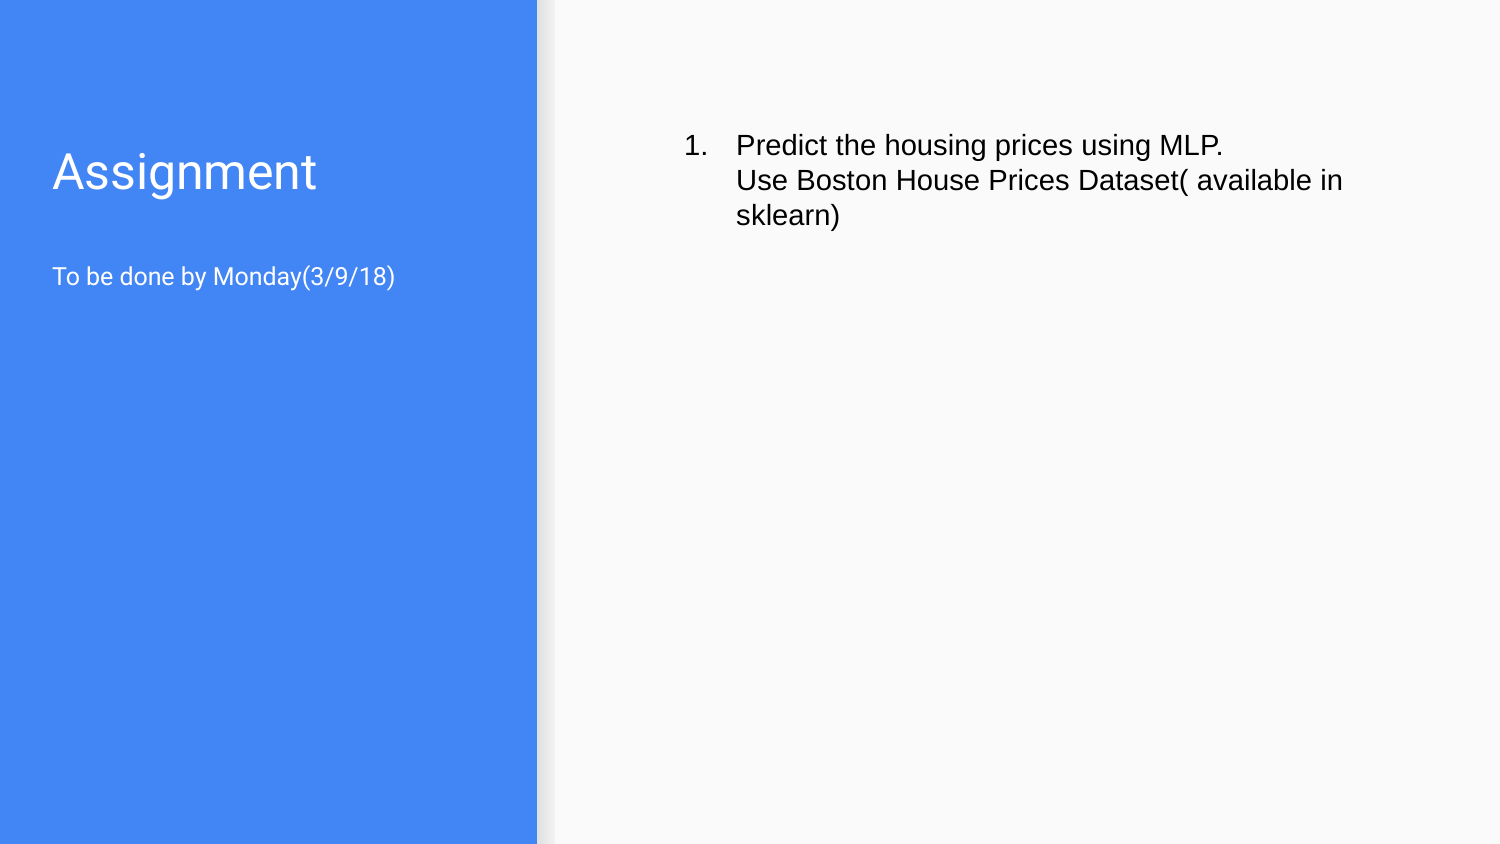

# Assignment
Predict the housing prices using MLP.
Use Boston House Prices Dataset( available in sklearn)
To be done by Monday(3/9/18)